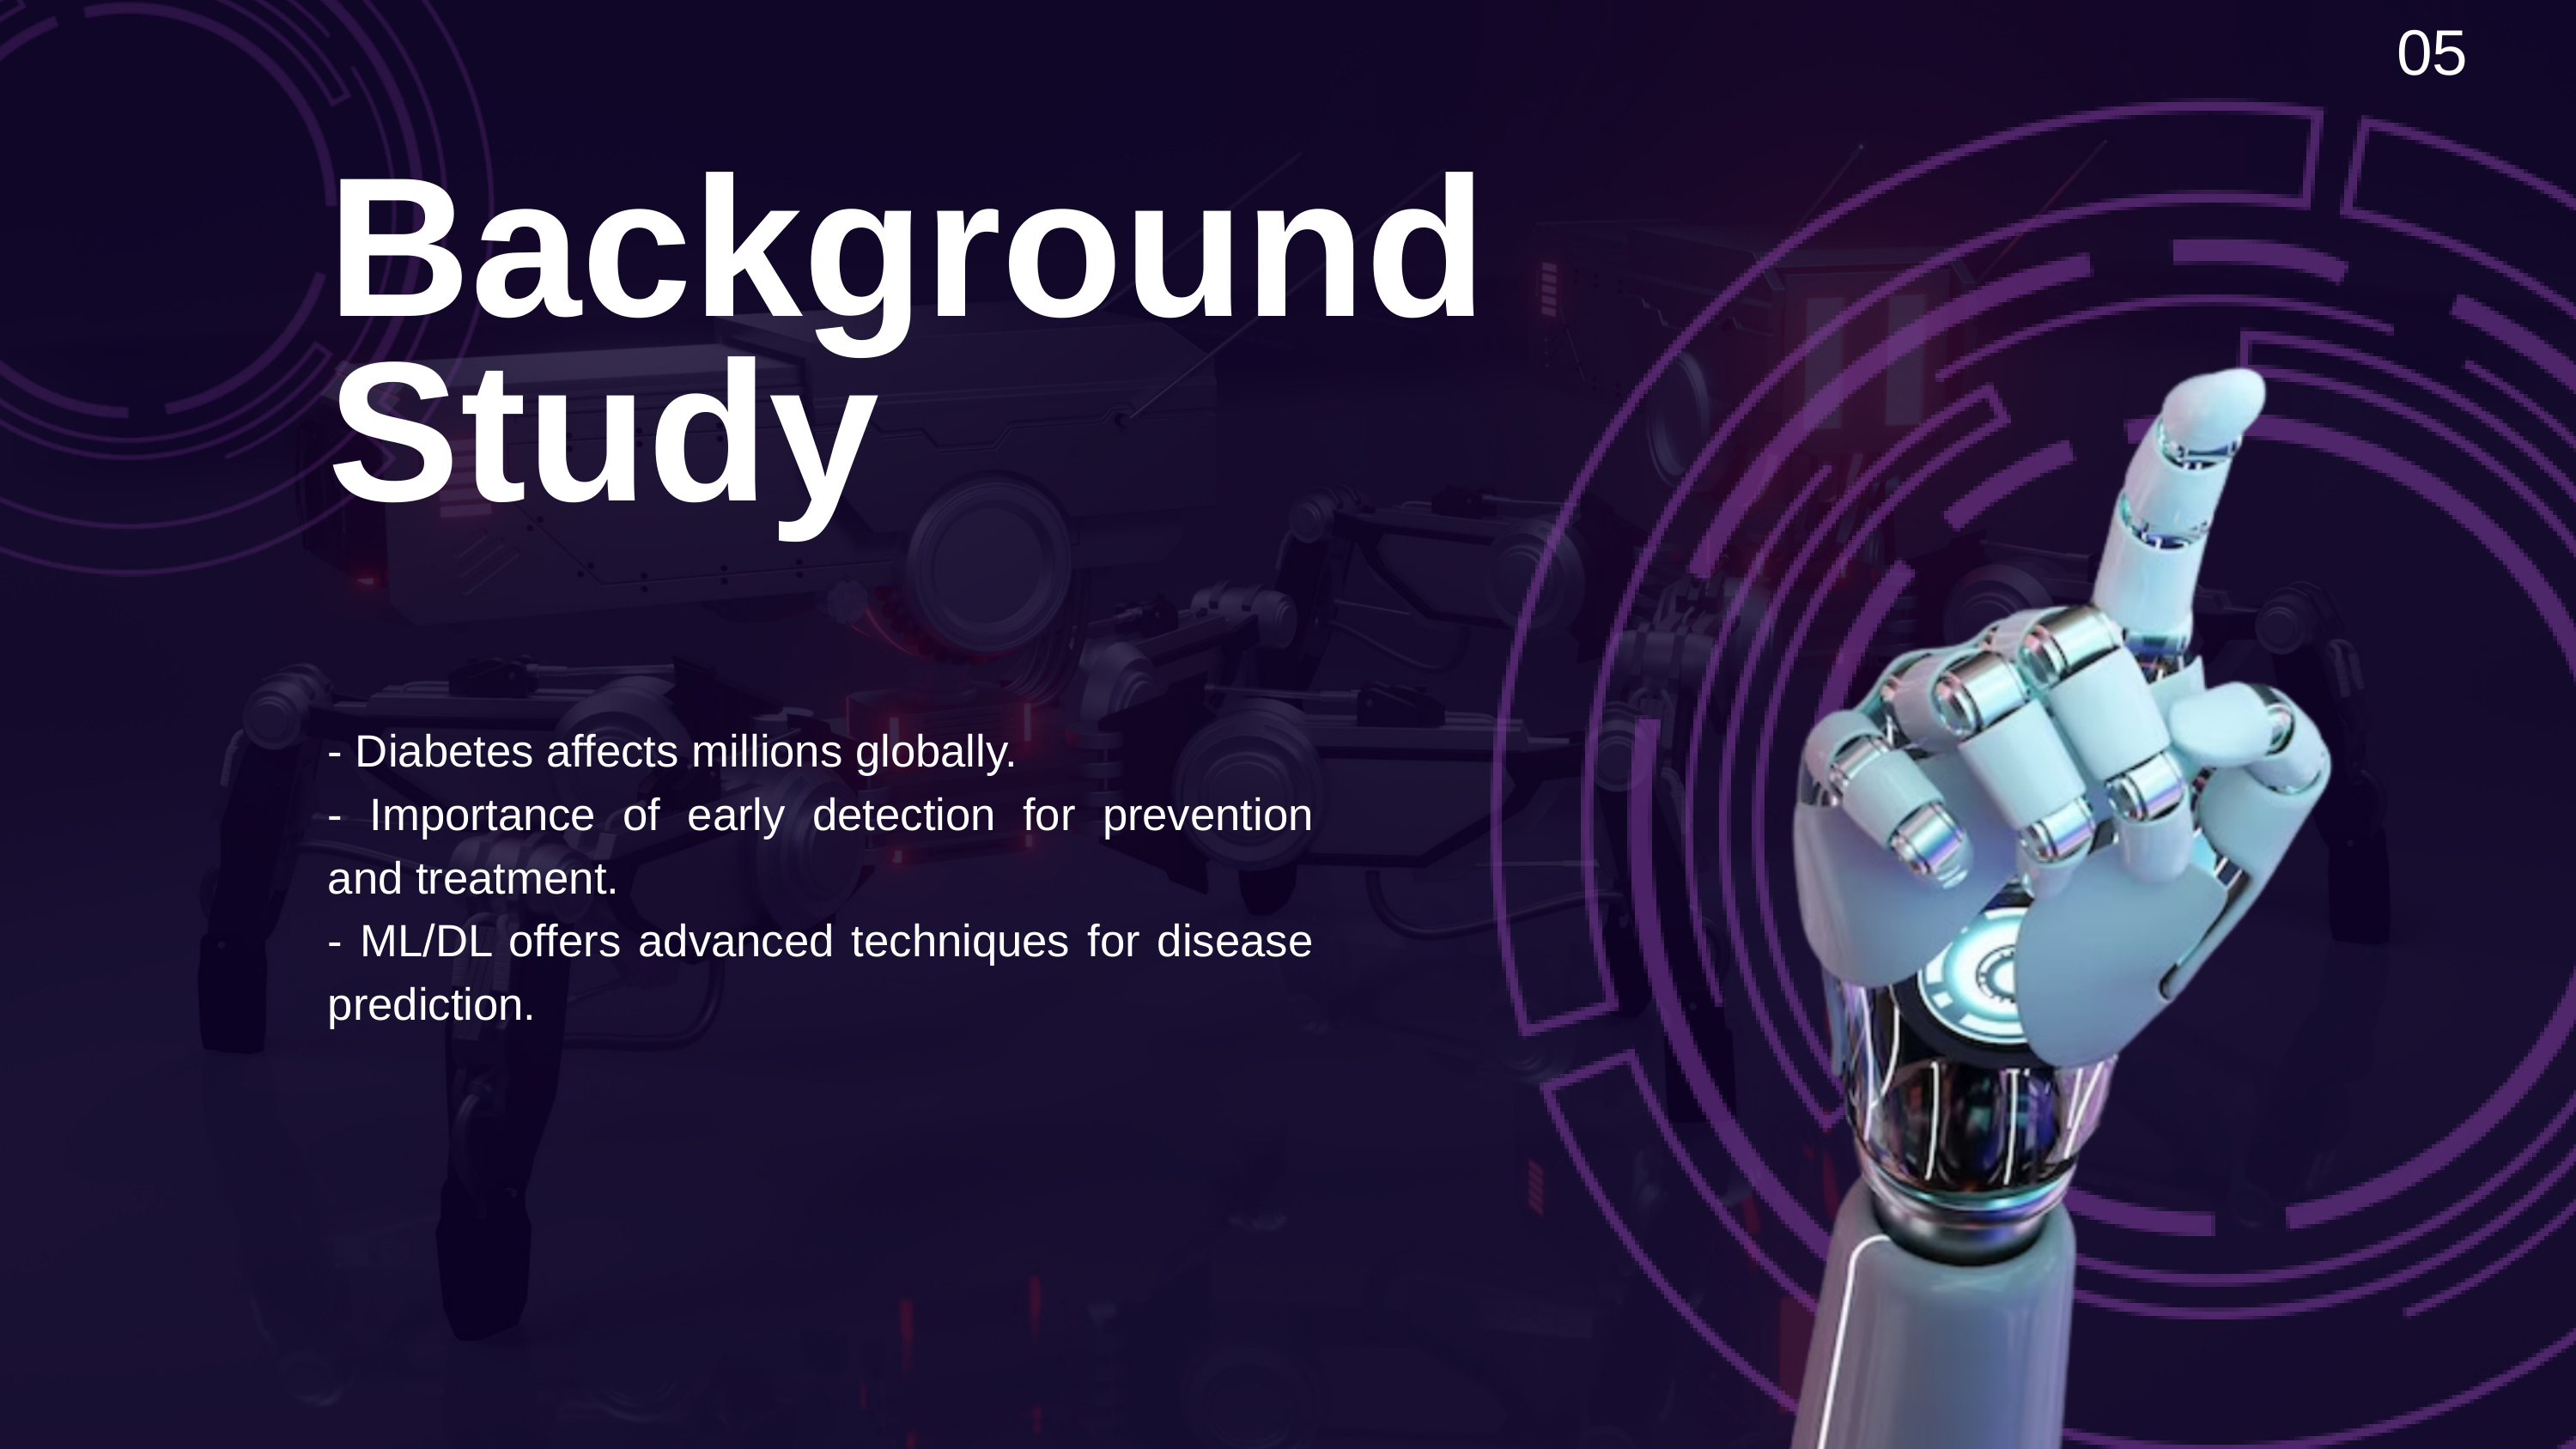

05

Background Study

- Diabetes affects millions globally.
- Importance of early detection for prevention and treatment.
- ML/DL offers advanced techniques for disease prediction.